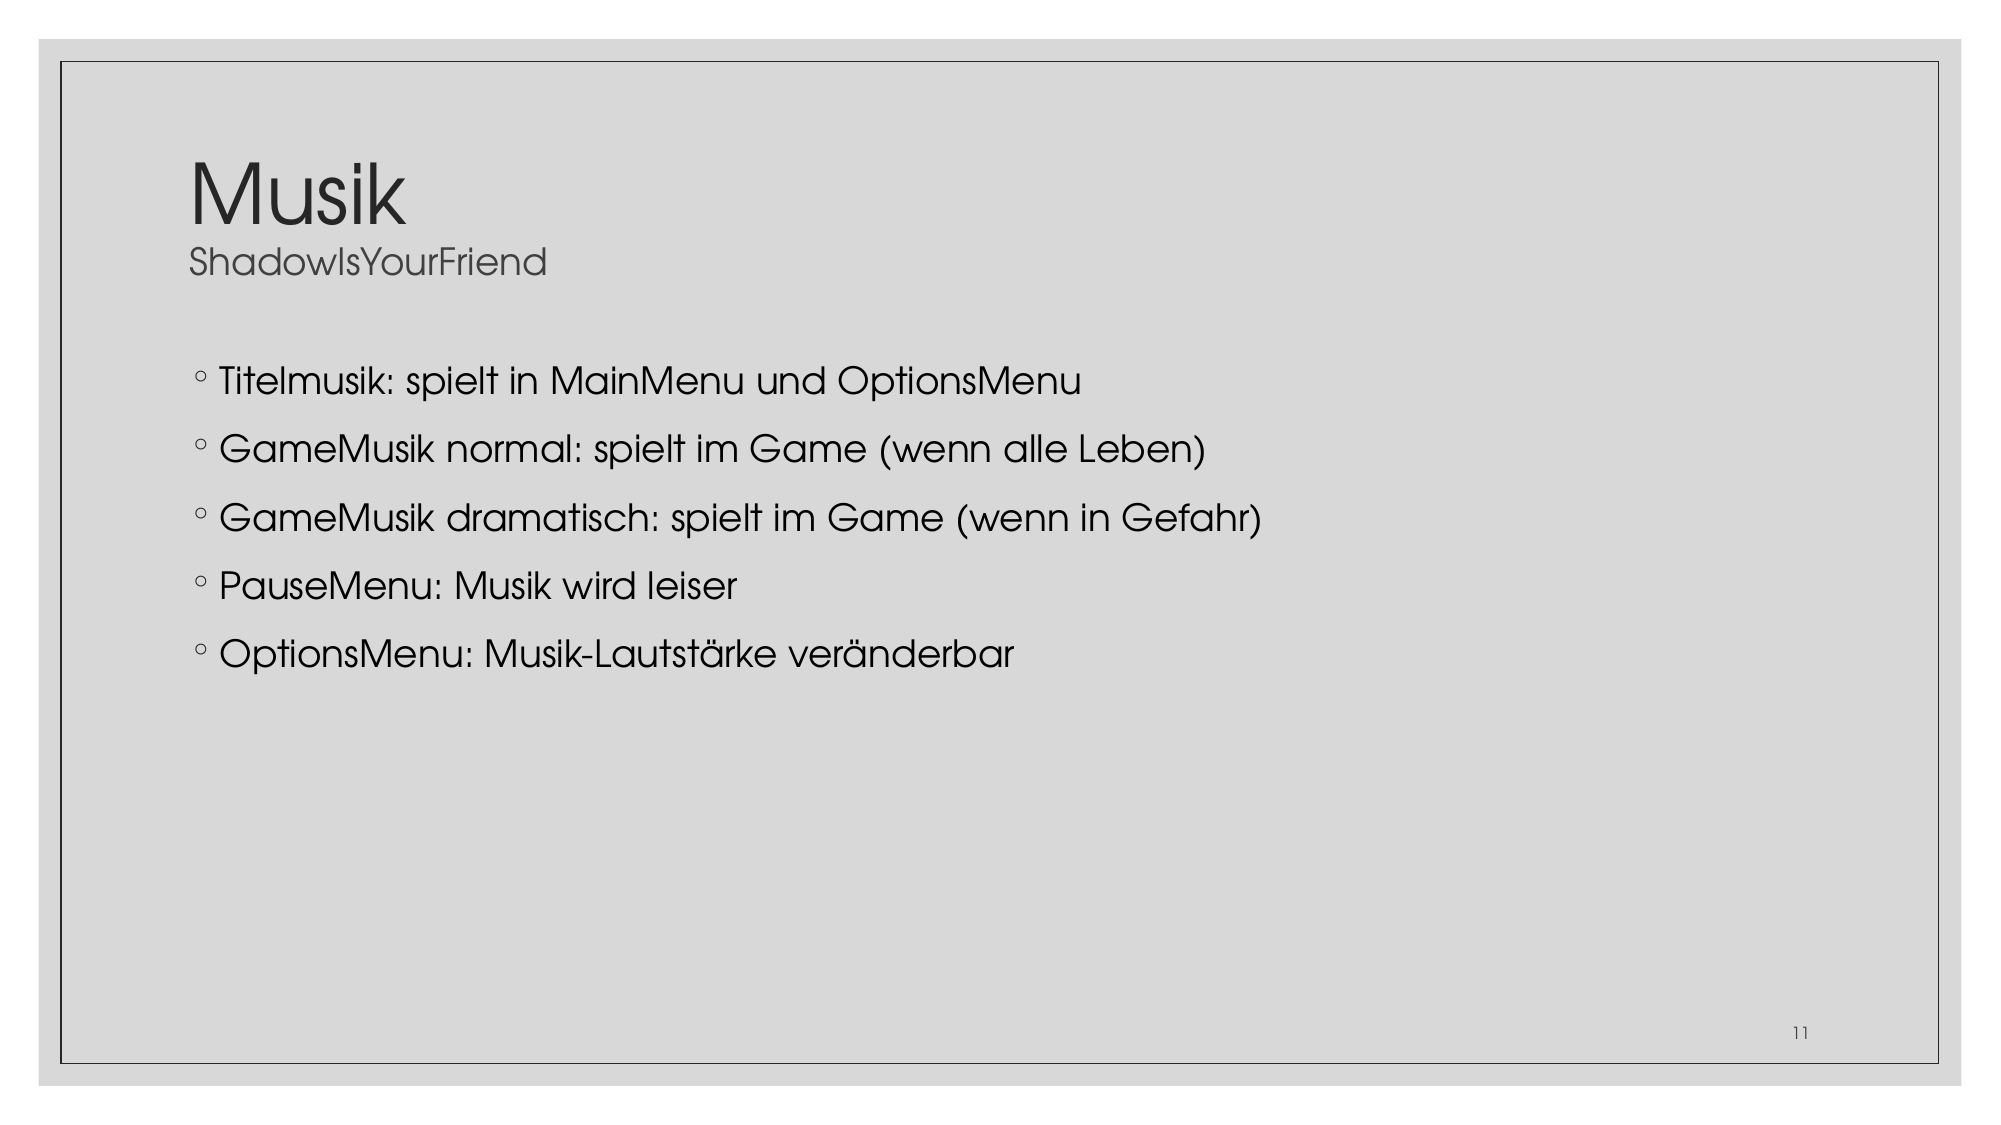

# Musik ShadowIsYourFriend
Titelmusik: spielt in MainMenu und OptionsMenu
GameMusik normal: spielt im Game (wenn alle Leben)
GameMusik dramatisch: spielt im Game (wenn in Gefahr)
PauseMenu: Musik wird leiser
OptionsMenu: Musik-Lautstärke veränderbar
11